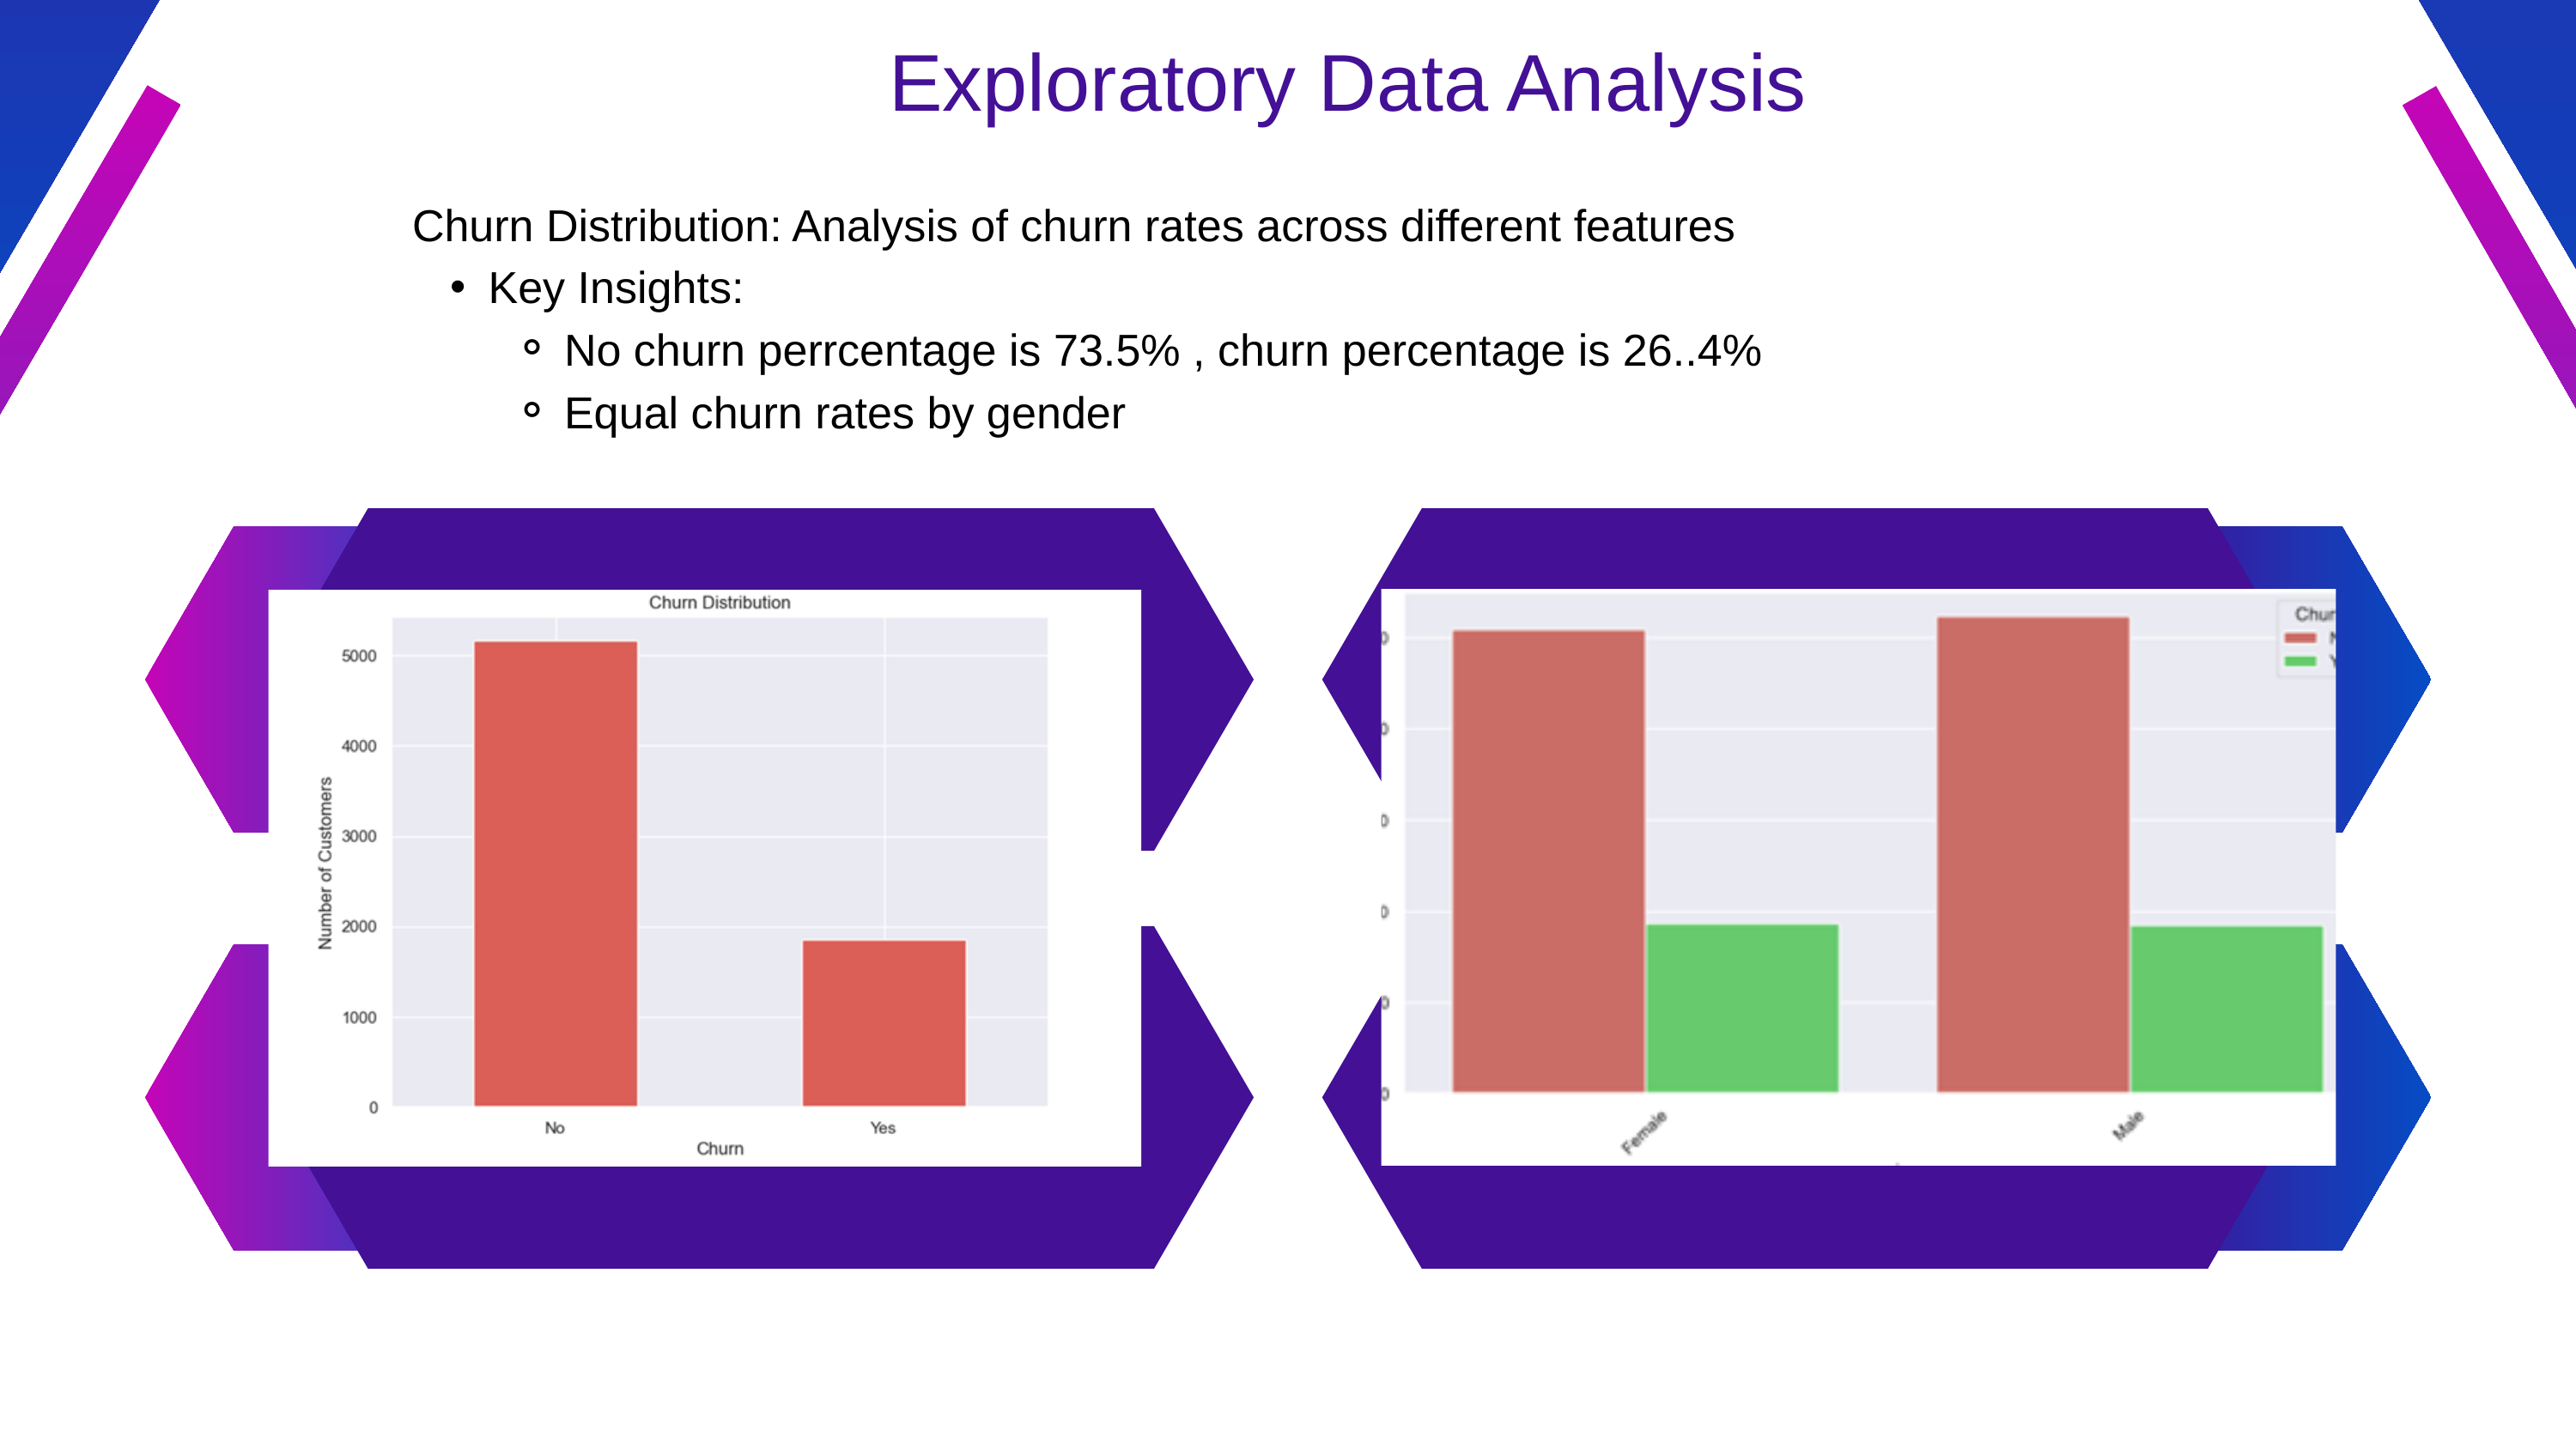

Exploratory Data Analysis
Churn Distribution: Analysis of churn rates across different features
Key Insights:
No churn perrcentage is 73.5% , churn percentage is 26..4%
Equal churn rates by gender